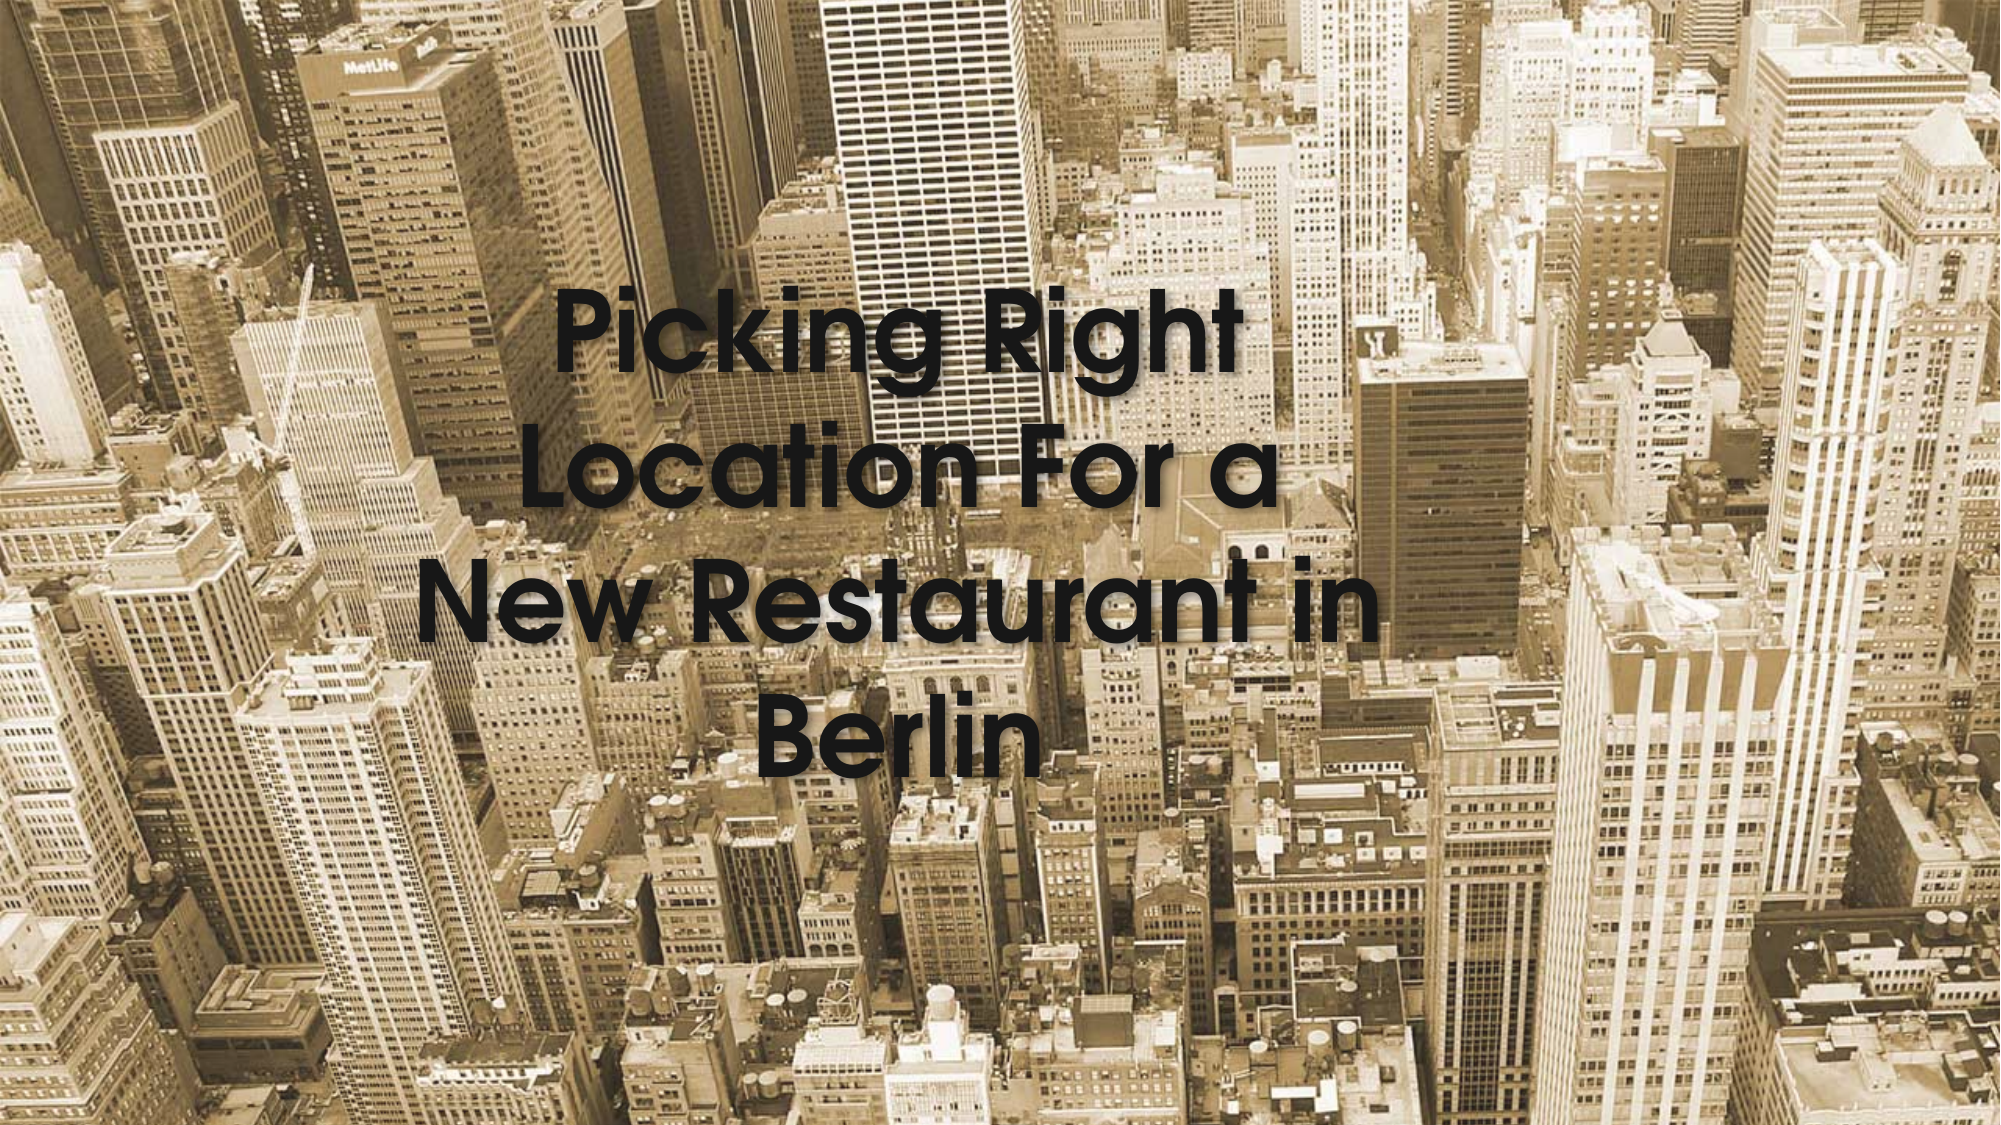

Picking Right Location For a New Restaurant in Berlin